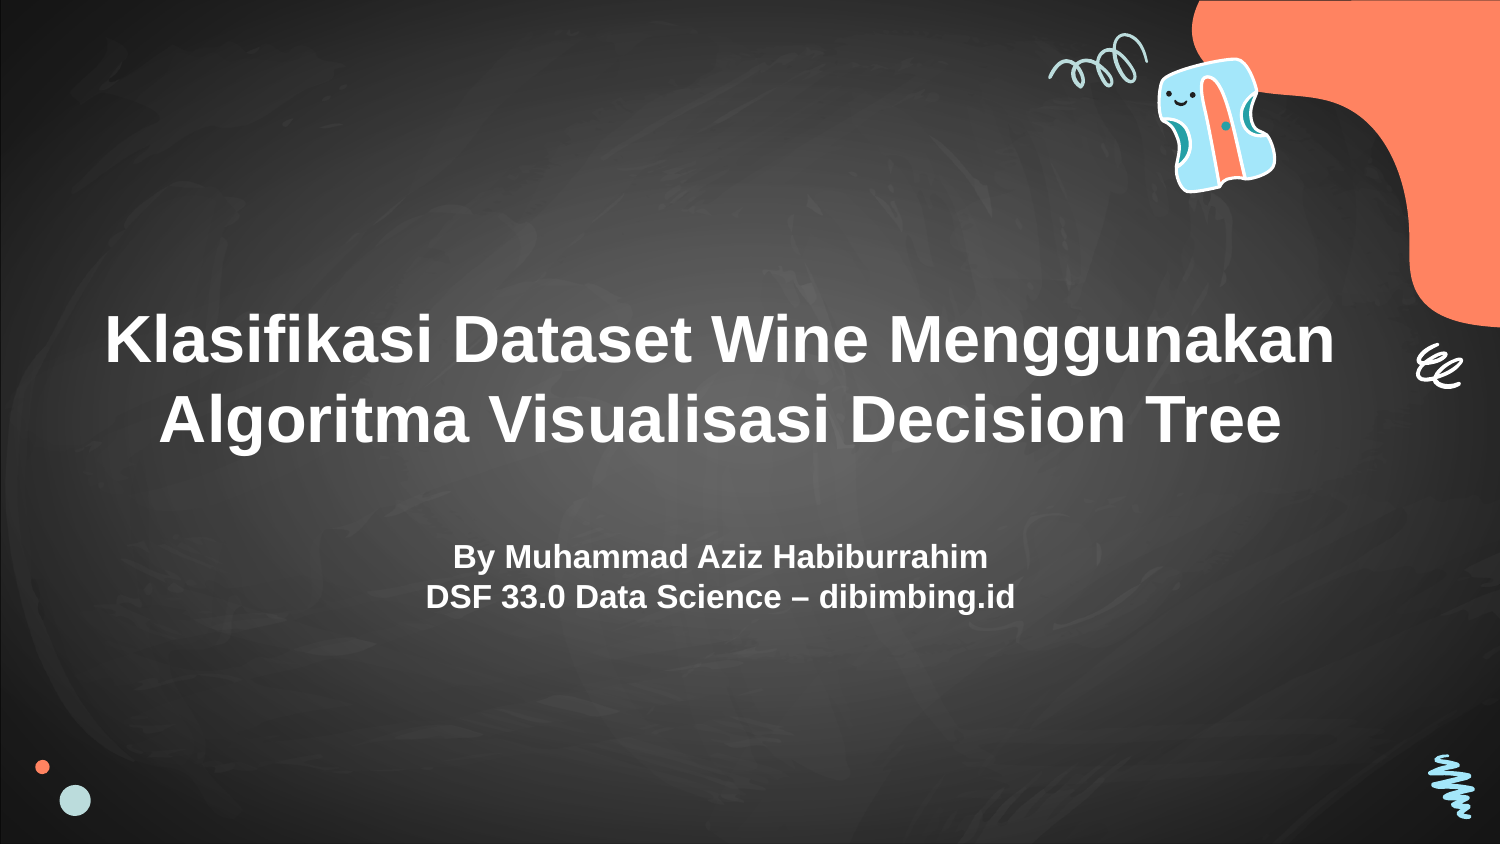

# Klasifikasi Dataset Wine Menggunakan Algoritma Visualisasi Decision Tree By Muhammad Aziz Habiburrahim DSF 33.0 Data Science – dibimbing.id